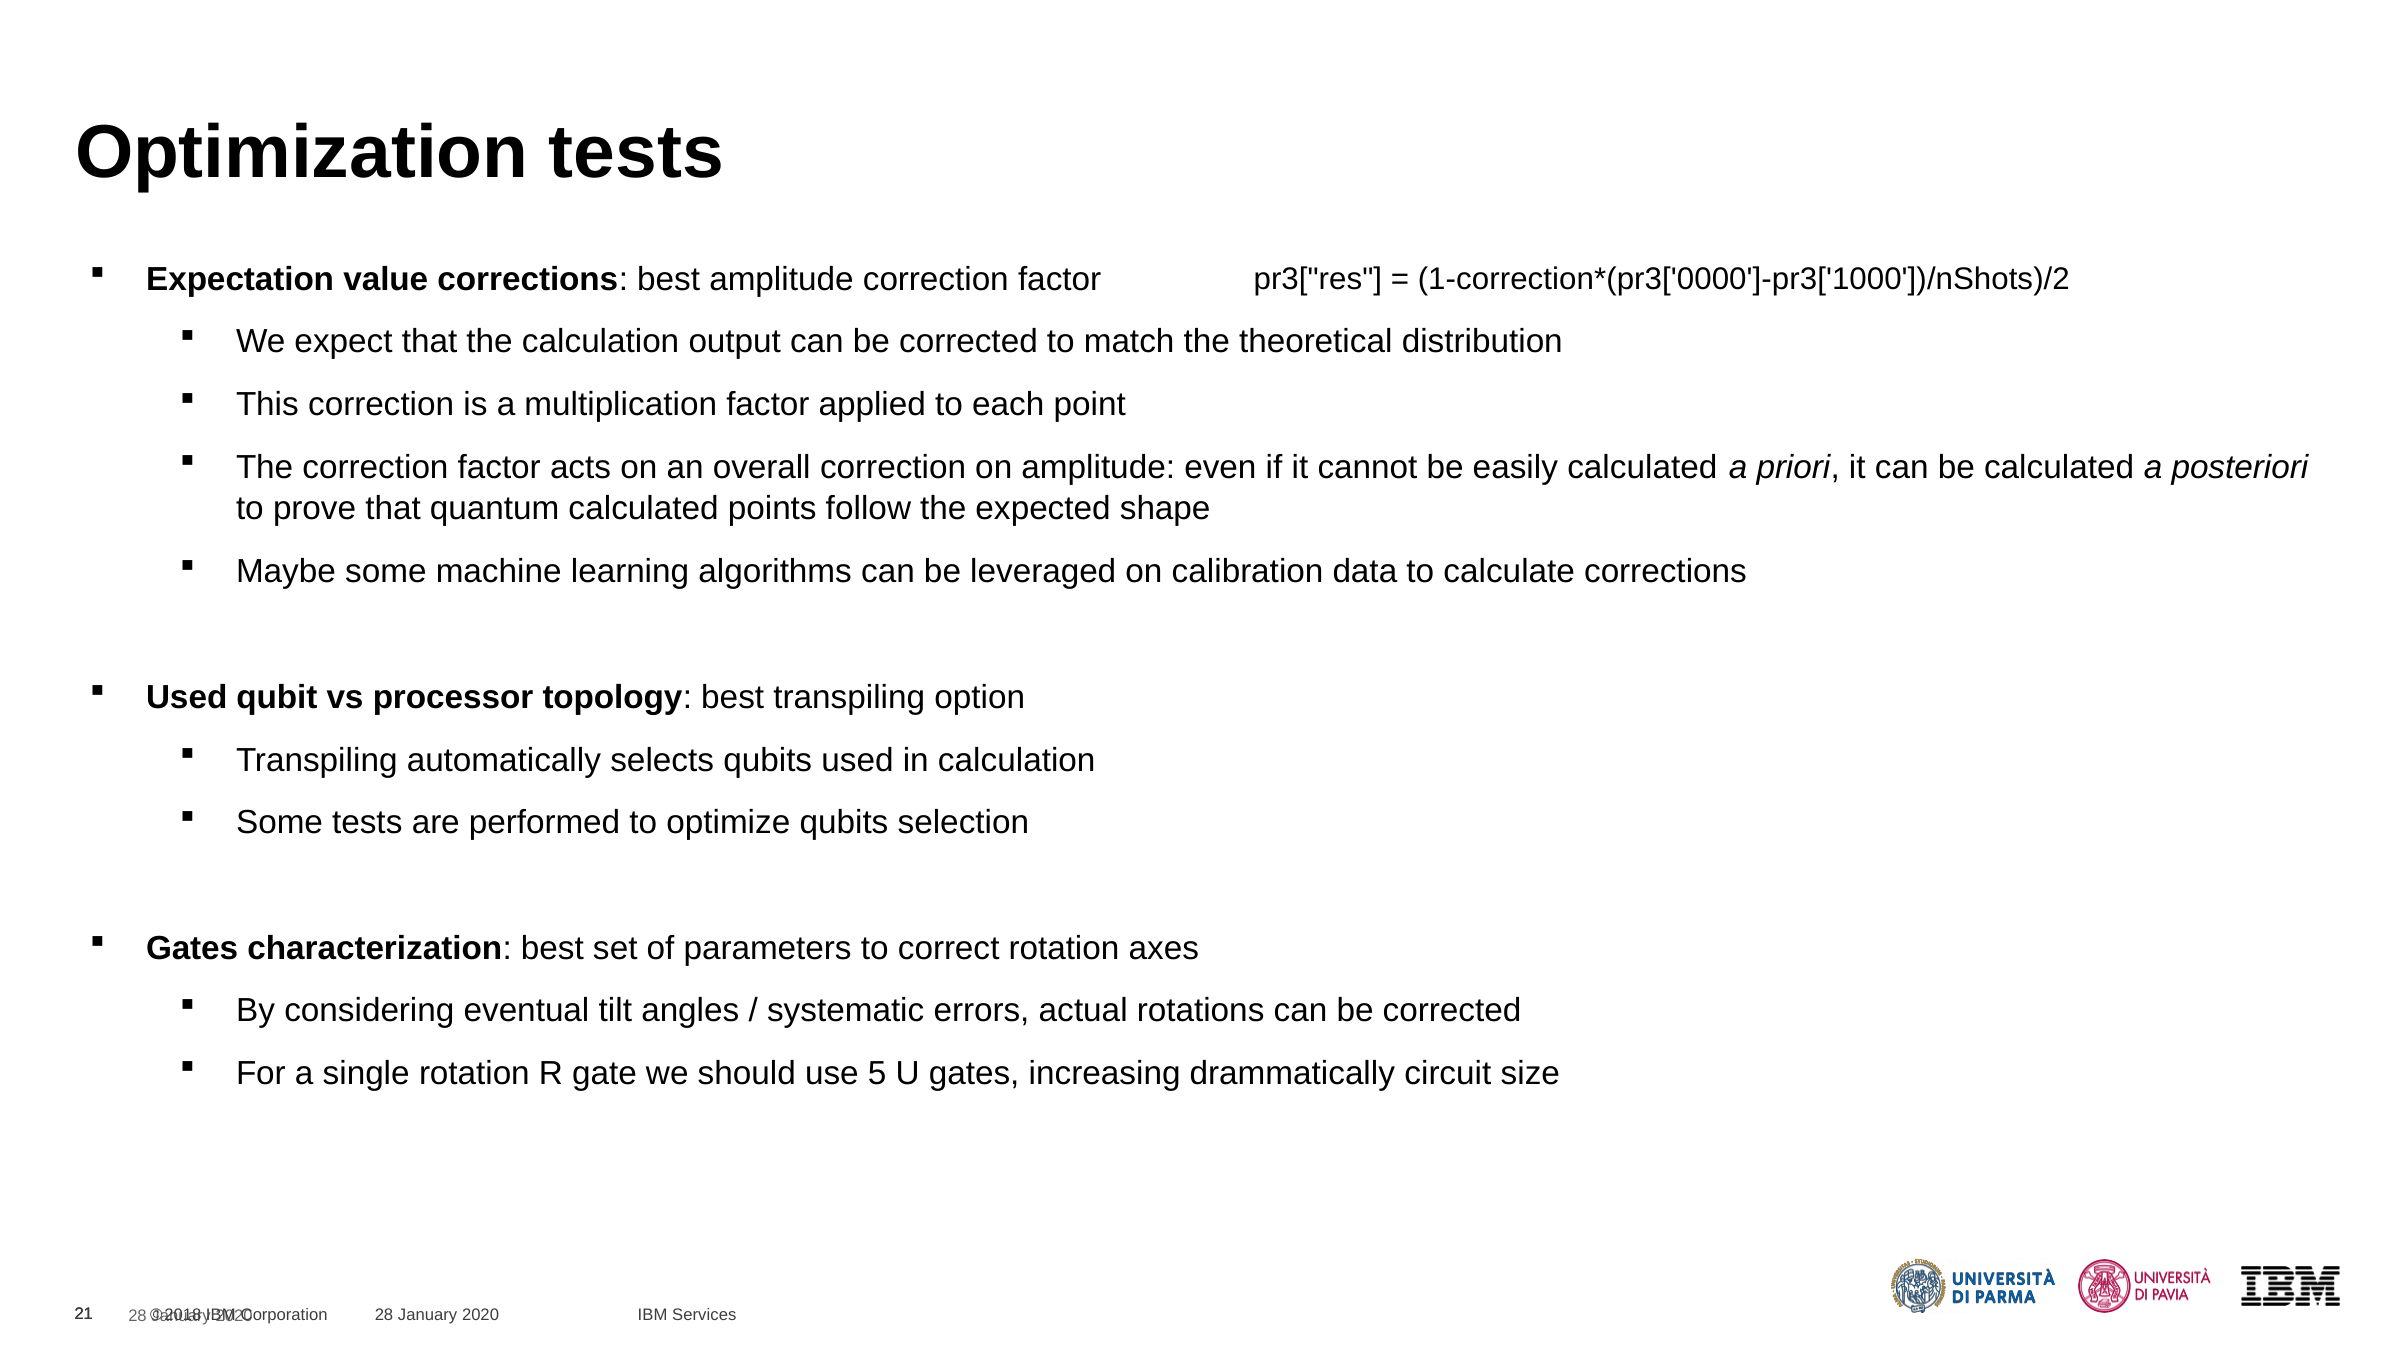

# Optimization tests
Expectation value corrections: best amplitude correction factor
We expect that the calculation output can be corrected to match the theoretical distribution
This correction is a multiplication factor applied to each point
The correction factor acts on an overall correction on amplitude: even if it cannot be easily calculated a priori, it can be calculated a posteriori to prove that quantum calculated points follow the expected shape
Maybe some machine learning algorithms can be leveraged on calibration data to calculate corrections

Used qubit vs processor topology: best transpiling option
Transpiling automatically selects qubits used in calculation
Some tests are performed to optimize qubits selection

Gates characterization: best set of parameters to correct rotation axes
By considering eventual tilt angles / systematic errors, actual rotations can be corrected
For a single rotation R gate we should use 5 U gates, increasing drammatically circuit size
 pr3["res"] = (1-correction*(pr3['0000']-pr3['1000'])/nShots)/2